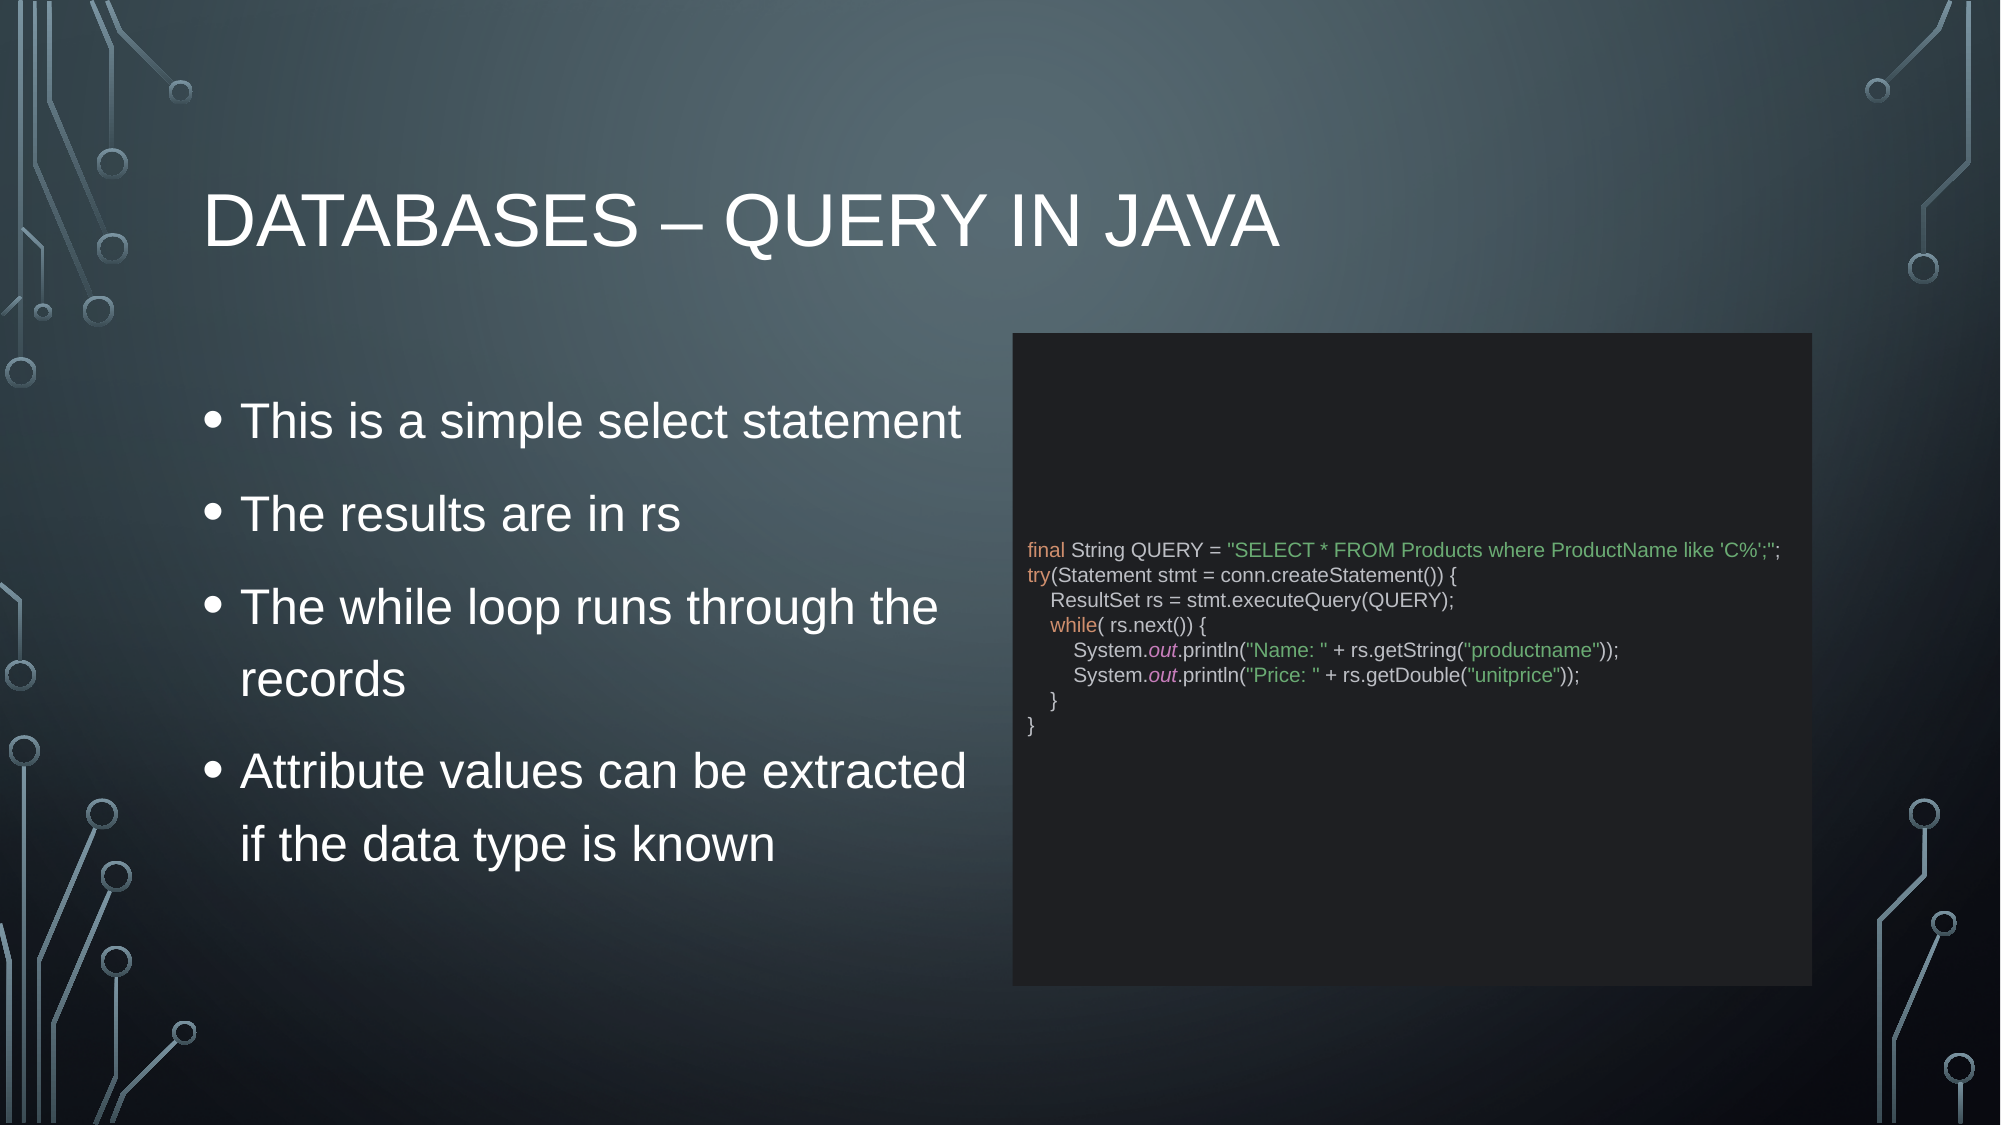

# Databases – Query in JAVA
This is a simple select statement
The results are in rs
The while loop runs through the records
Attribute values can be extracted if the data type is known
final String QUERY = "SELECT * FROM Products where ProductName like 'C%';";
try(Statement stmt = conn.createStatement()) {
    ResultSet rs = stmt.executeQuery(QUERY);
    while( rs.next()) {
        System.out.println("Name: " + rs.getString("productname"));
        System.out.println("Price: " + rs.getDouble("unitprice"));
    }
}